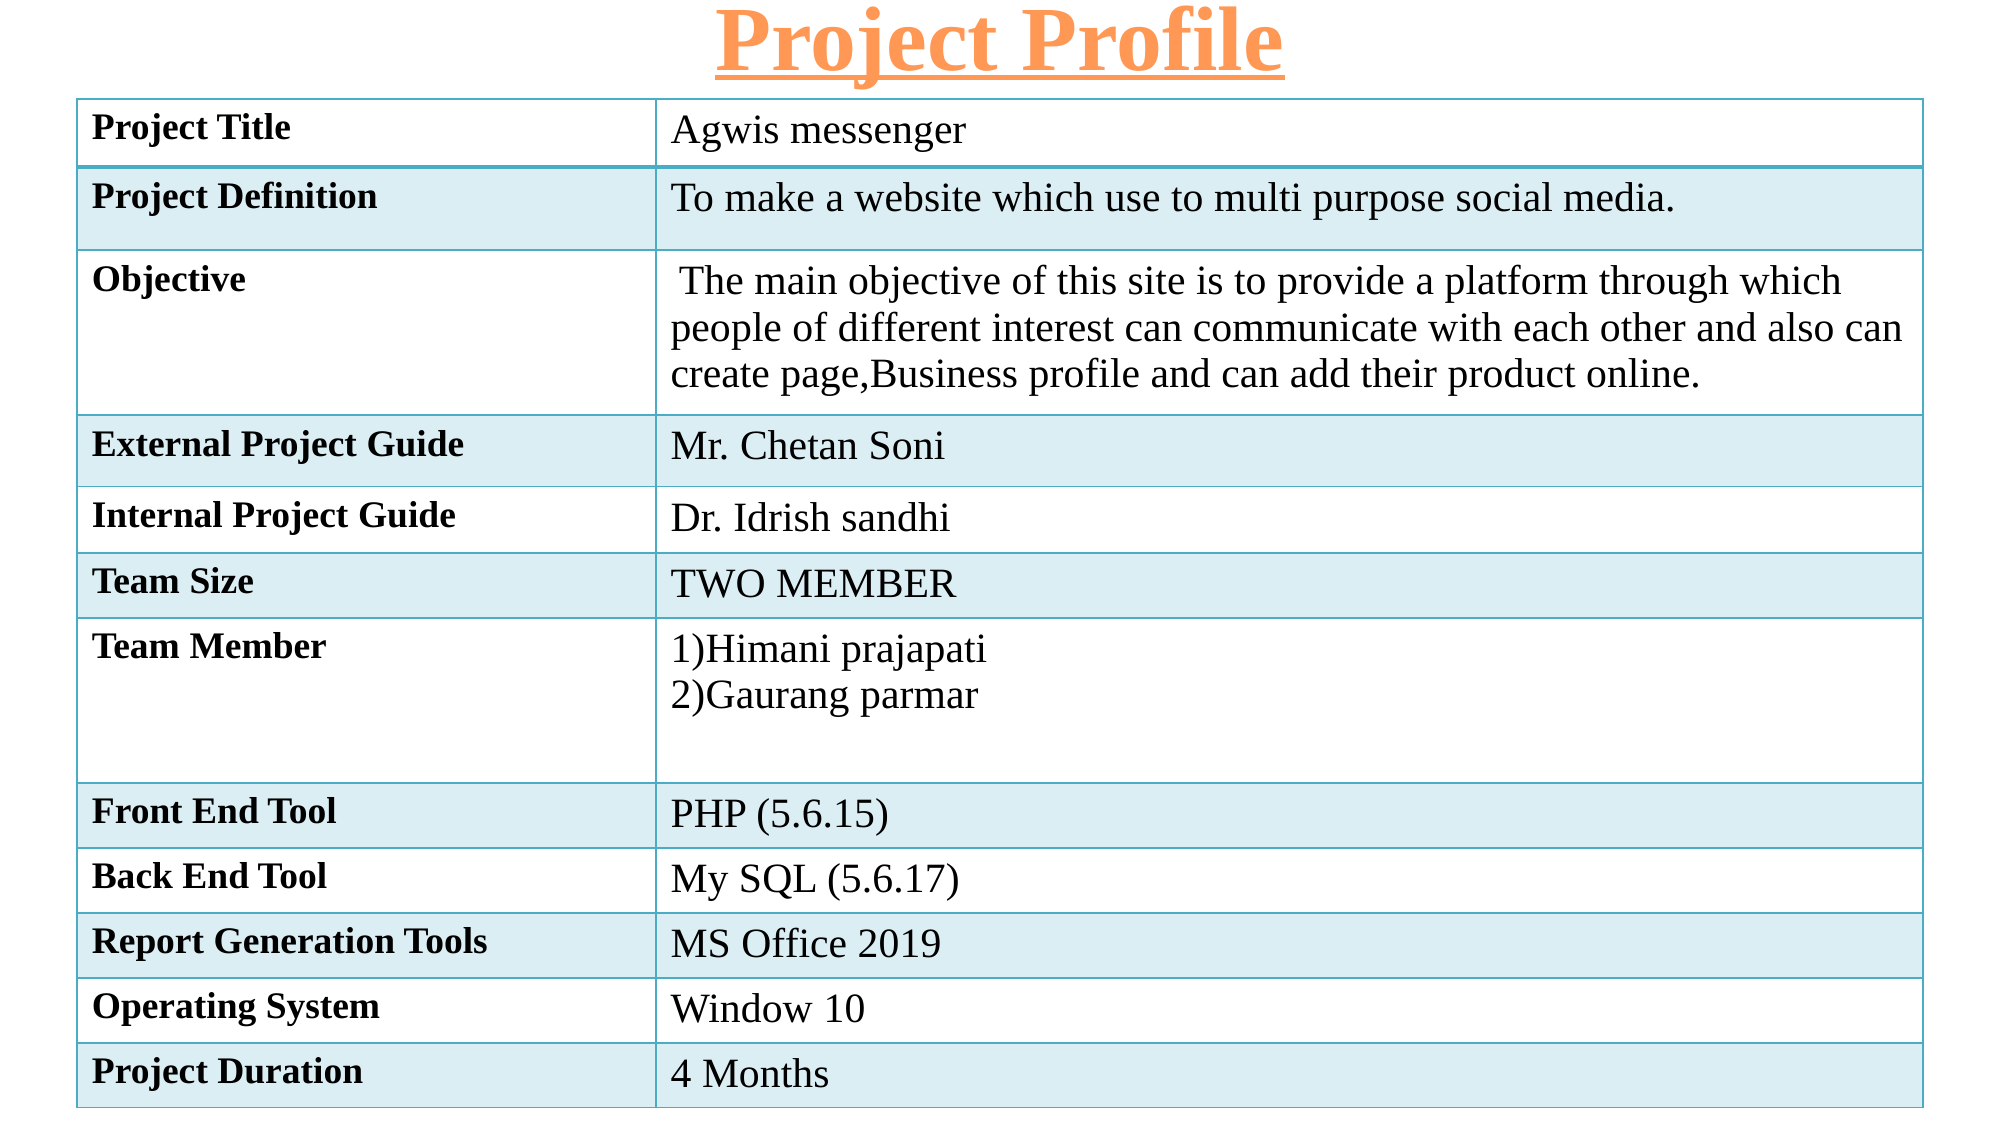

Project Profile
| Project Title | Agwis messenger |
| --- | --- |
| Project Definition | To make a website which use to multi purpose social media. |
| Objective | The main objective of this site is to provide a platform through which people of different interest can communicate with each other and also can create page,Business profile and can add their product online. |
| External Project Guide | Mr. Chetan Soni |
| Internal Project Guide | Dr. Idrish sandhi |
| Team Size | TWO MEMBER |
| Team Member | 1)Himani prajapati 2)Gaurang parmar |
| Front End Tool | PHP (5.6.15) |
| Back End Tool | My SQL (5.6.17) |
| Report Generation Tools | MS Office 2019 |
| Operating System | Window 10 |
| Project Duration | 4 Months |